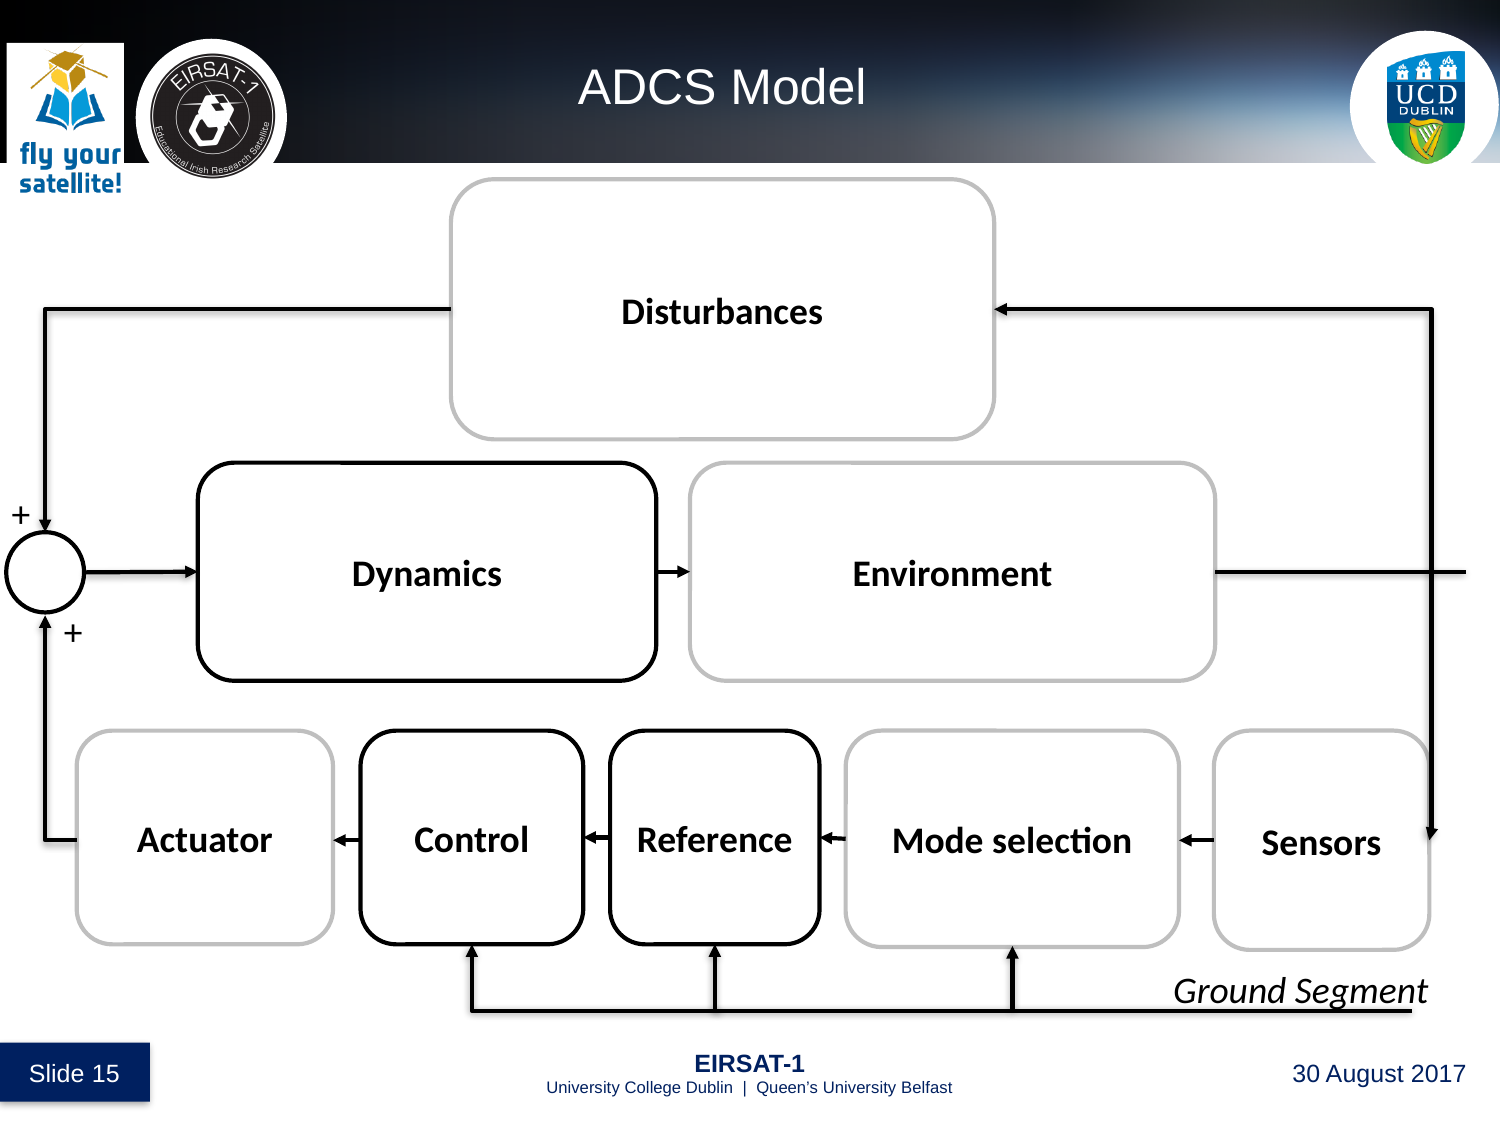

# ADCS Model
Disturbances

Dynamics
Environment

+
Actuator
Control
Reference
Mode selection
Sensors
Ground Segment
+
  Slide 15
EIRSAT-1
University College Dublin  |  Queen’s University Belfast
30 August 2017